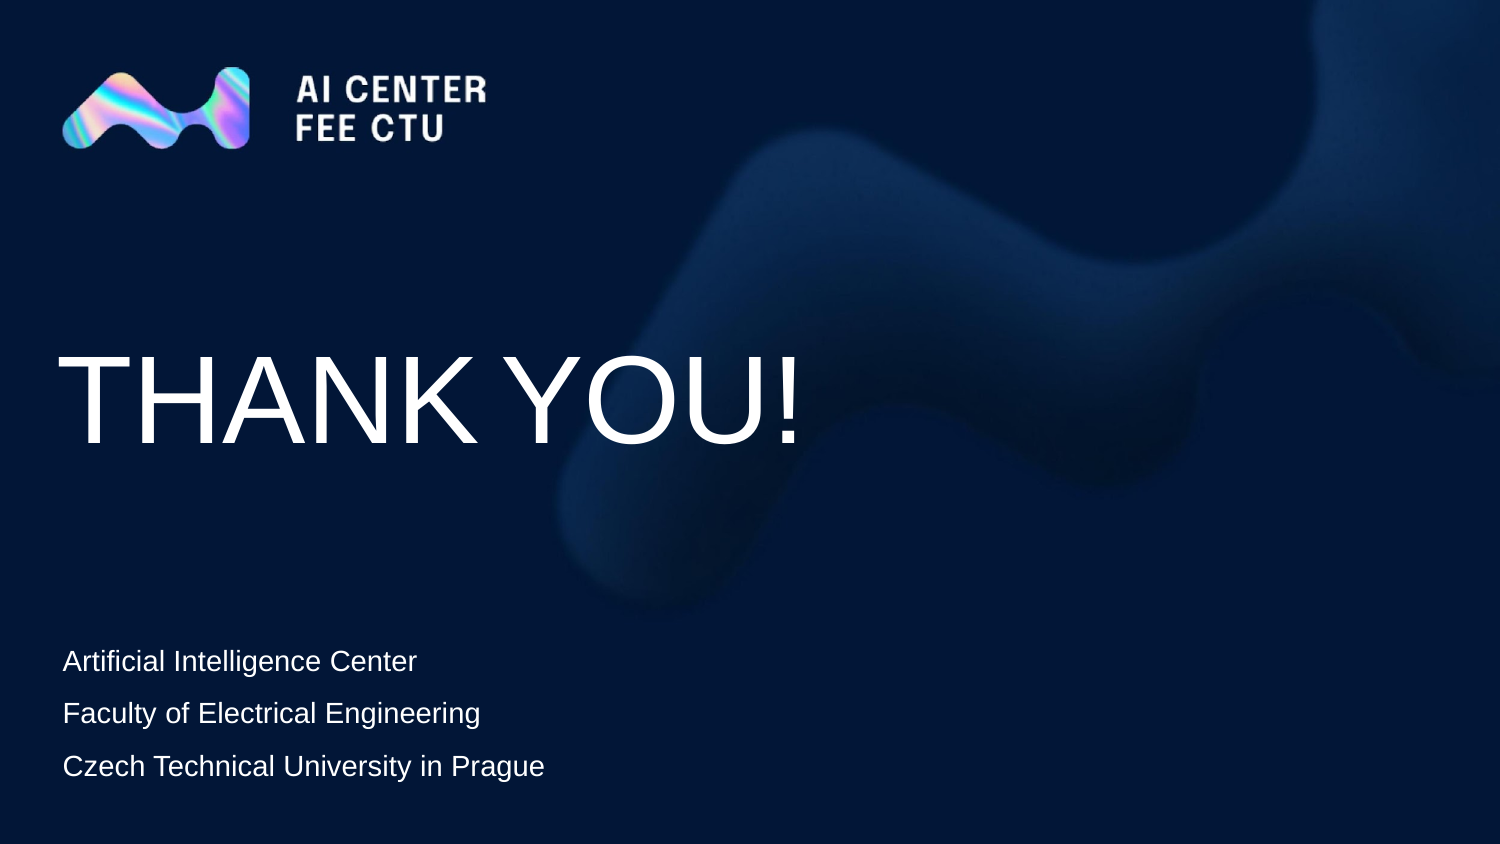

# THANK   YOU!

Artificial Intelligence Center
Faculty of Electrical Engineering
Czech Technical University in Prague